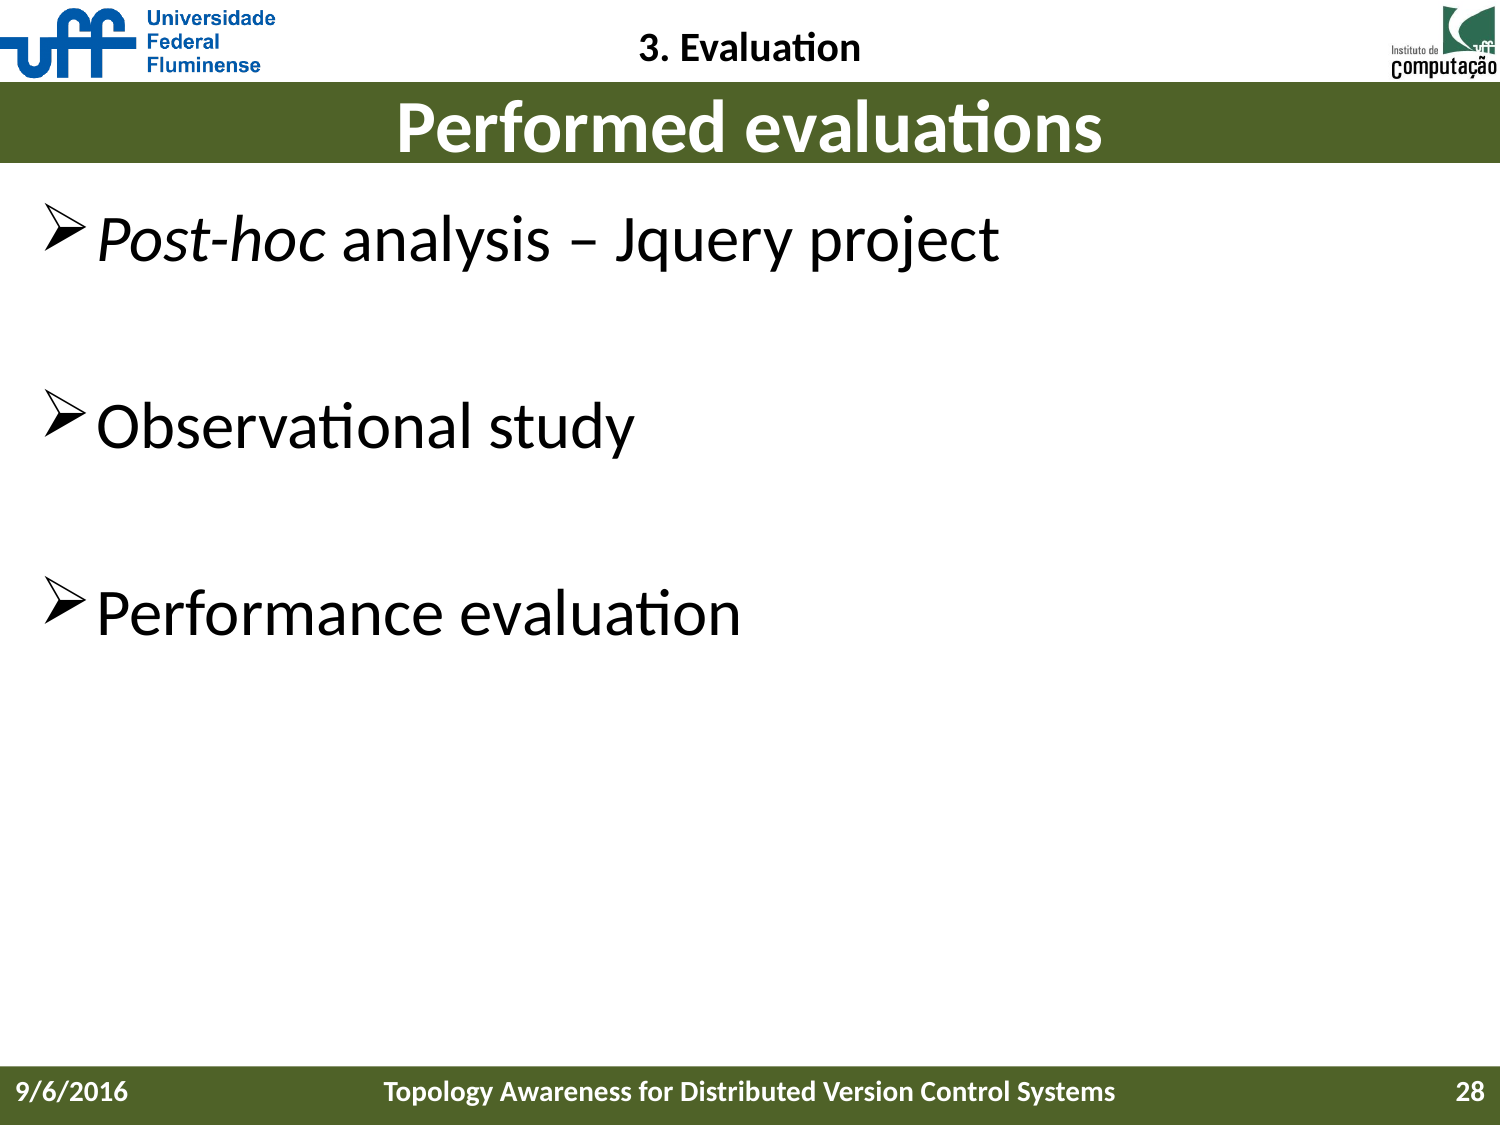

3. Evaluation
# Performed evaluations
Post-hoc analysis – Jquery project

Observational study

Performance evaluation
9/6/2016
Topology Awareness for Distributed Version Control Systems
28